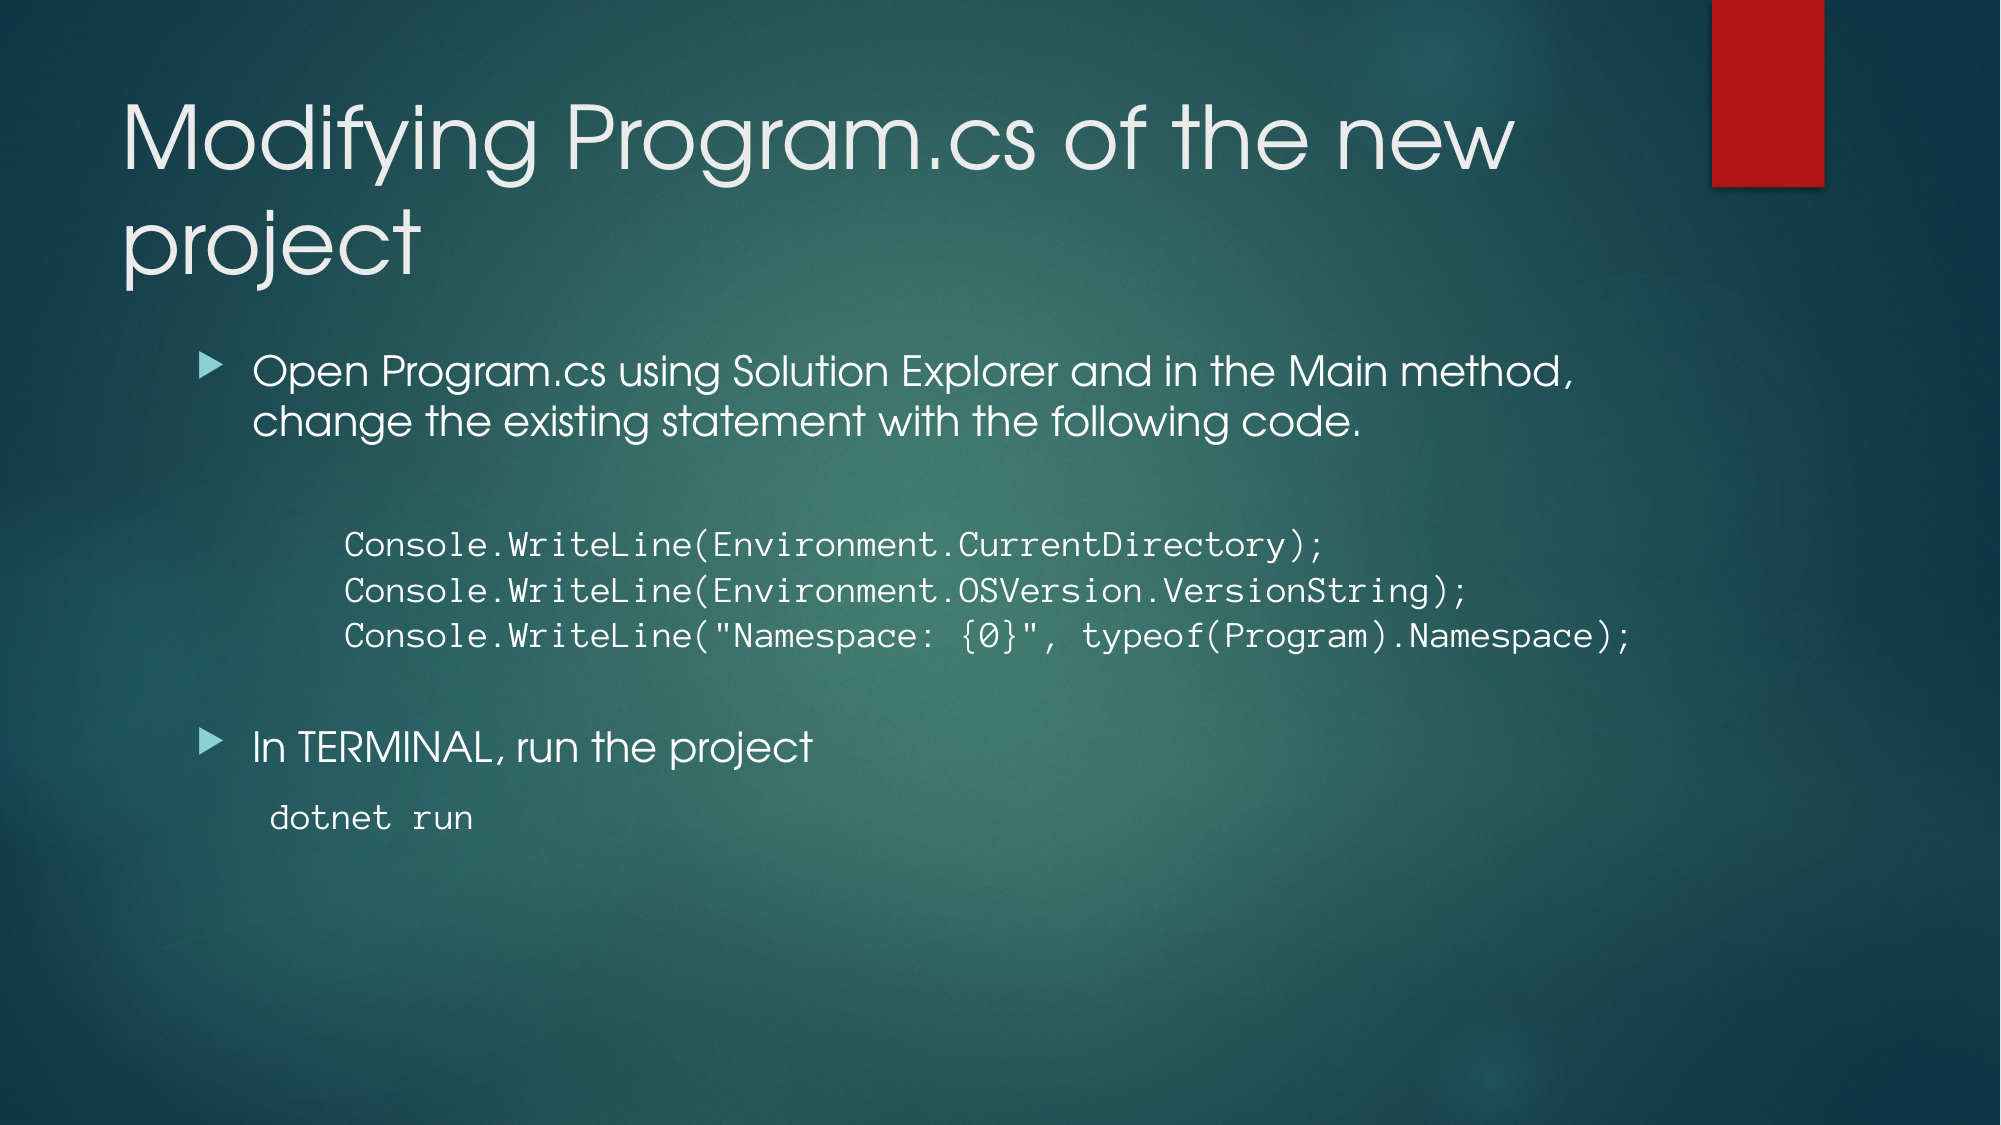

# Modifying Program.cs of the new project
Open Program.cs using Solution Explorer and in the Main method, change the existing statement with the following code.

	Console.WriteLine(Environment.CurrentDirectory);
	Console.WriteLine(Environment.OSVersion.VersionString);
	Console.WriteLine("Namespace: {0}", typeof(Program).Namespace);

In TERMINAL, run the project
dotnet run